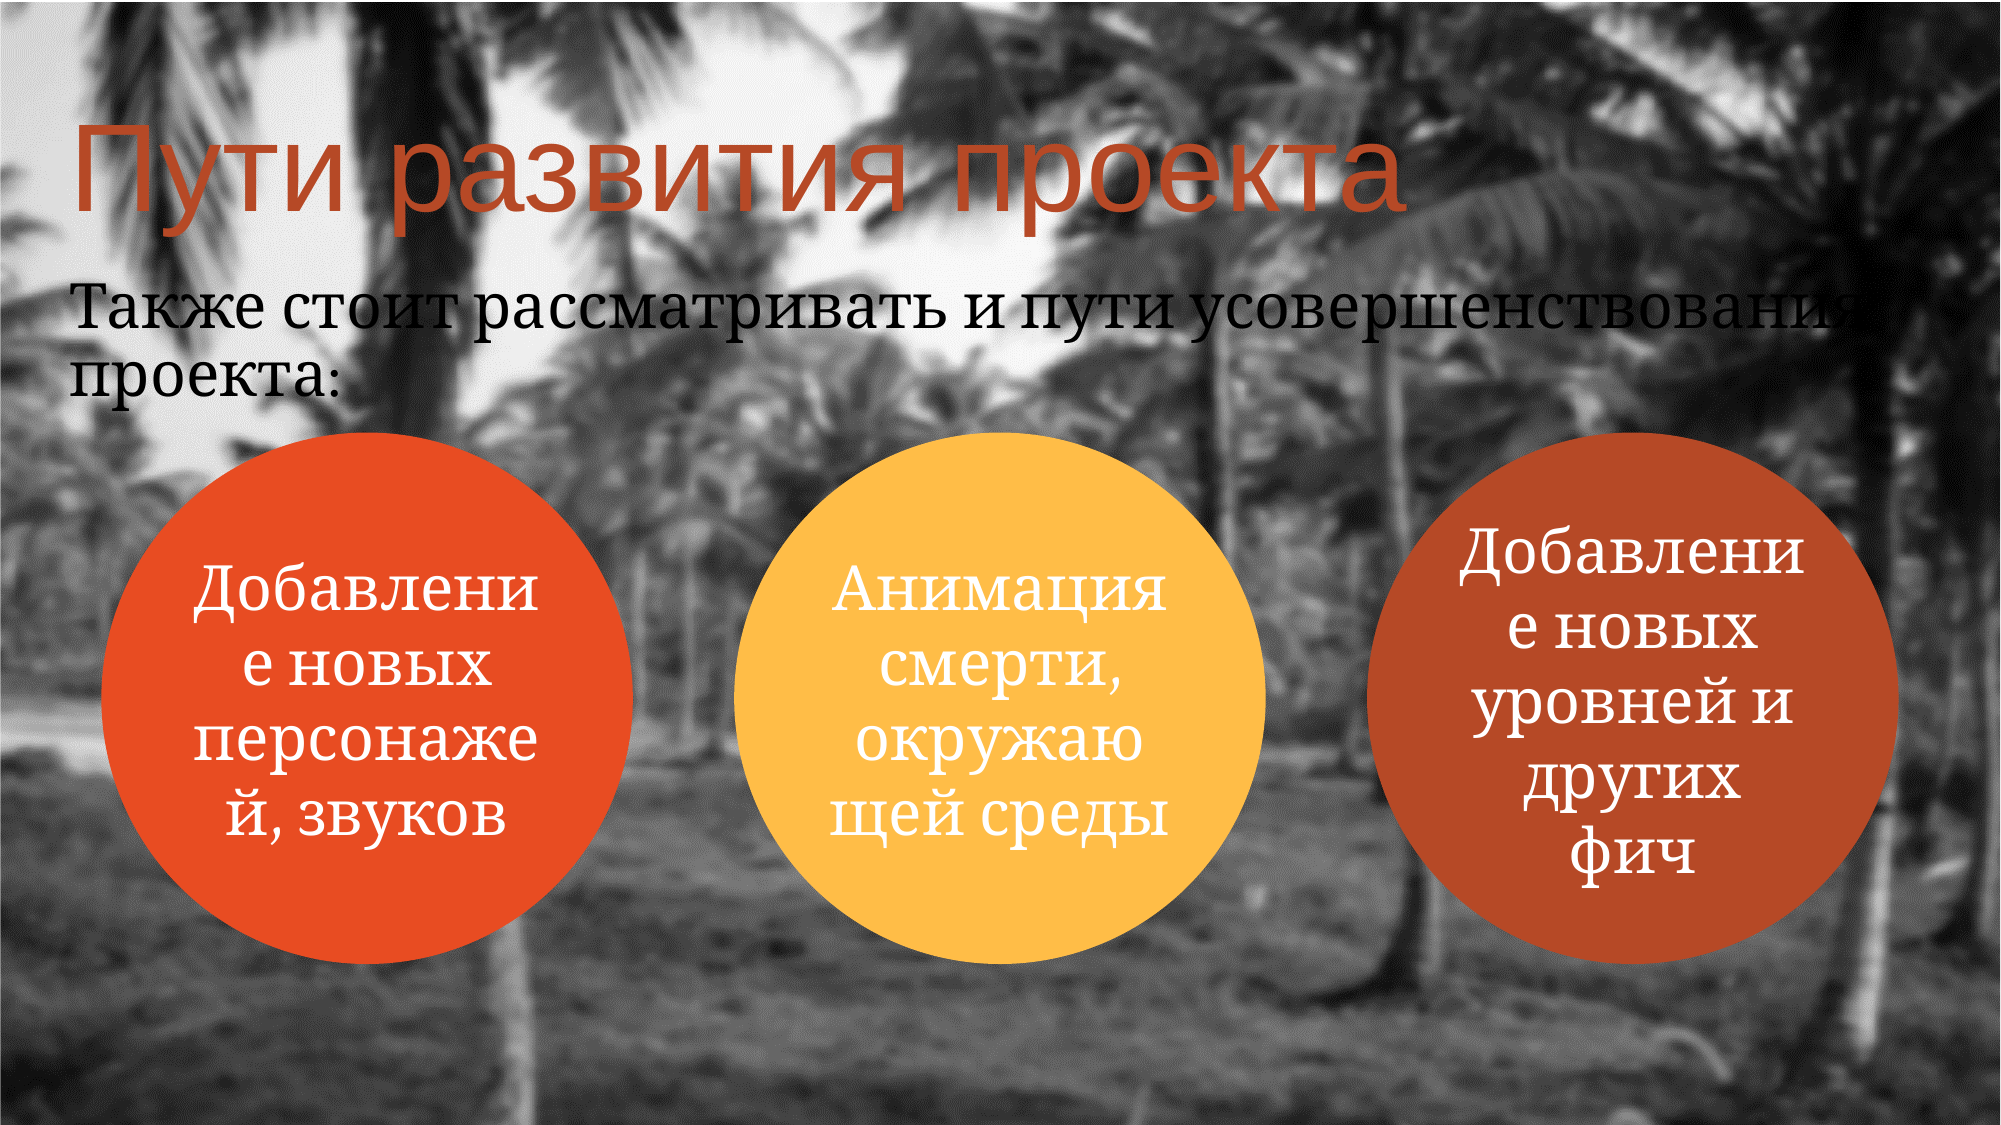

# Пути развития проекта
Также стоит рассматривать и пути усовершенствования проекта:
Добавление новых персонажей, звуков
Анимация смерти, окружающей среды
Добавление новых уровней и других фич